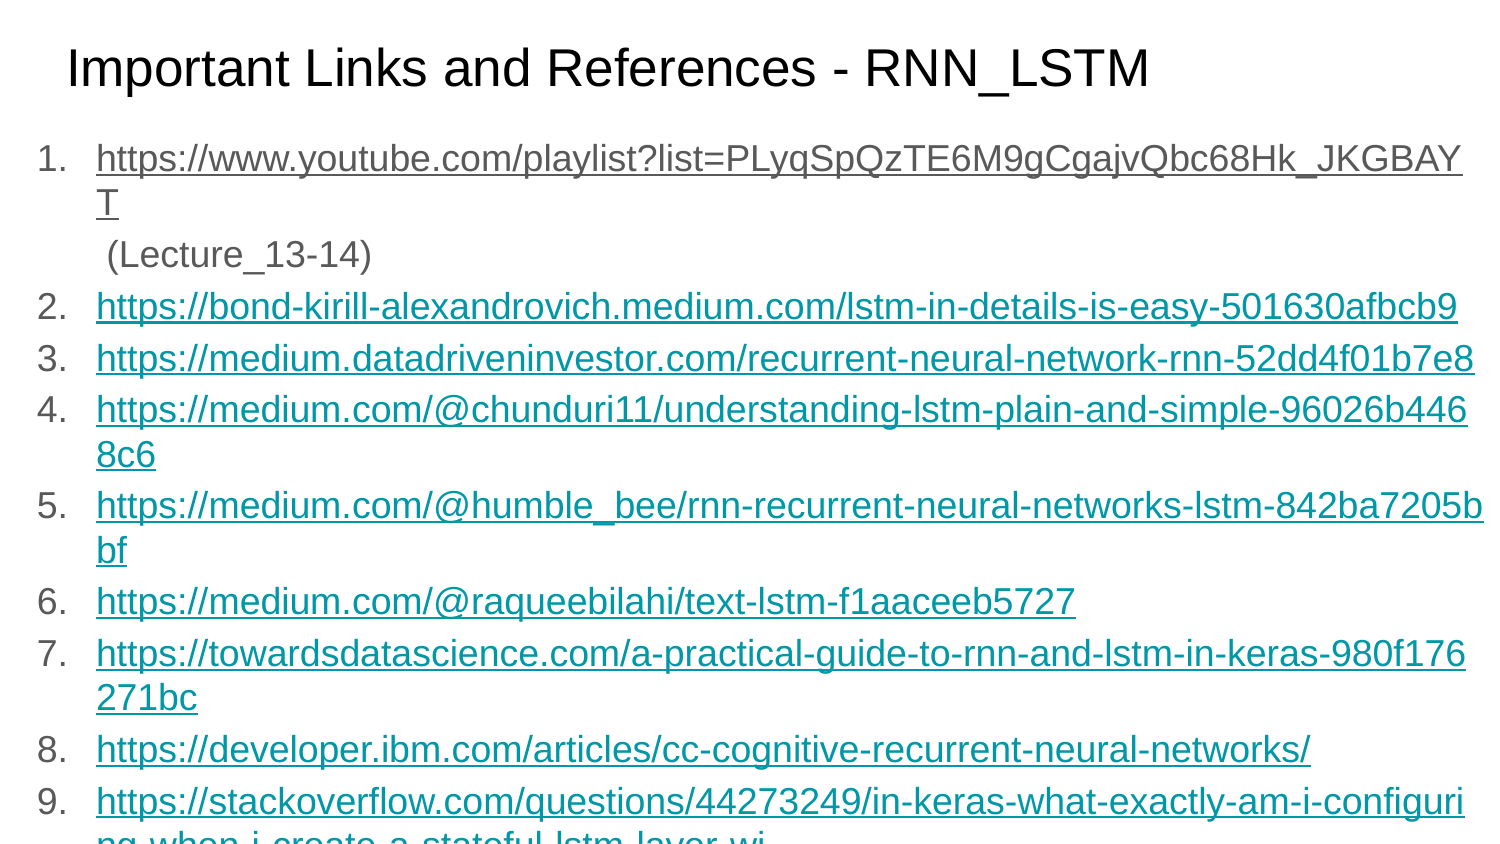

# Important Links and References - RNN_LSTM
https://www.youtube.com/playlist?list=PLyqSpQzTE6M9gCgajvQbc68Hk_JKGBAYT (Lecture_13-14)
https://bond-kirill-alexandrovich.medium.com/lstm-in-details-is-easy-501630afbcb9
https://medium.datadriveninvestor.com/recurrent-neural-network-rnn-52dd4f01b7e8
https://medium.com/@chunduri11/understanding-lstm-plain-and-simple-96026b4468c6
https://medium.com/@humble_bee/rnn-recurrent-neural-networks-lstm-842ba7205bbf
https://medium.com/@raqueebilahi/text-lstm-f1aaceeb5727
https://towardsdatascience.com/a-practical-guide-to-rnn-and-lstm-in-keras-980f176271bc
https://developer.ibm.com/articles/cc-cognitive-recurrent-neural-networks/
https://stackoverflow.com/questions/44273249/in-keras-what-exactly-am-i-configuring-when-i-create-a-stateful-lstm-layer-wi
https://stats.stackexchange.com/questions/365428/difference-between-a-single-unit-lstm-and-3-unit-lstm-neural-network/365600
https://www.youtube.com/watch?v=9TFnjJkfqmA
https://www.ssla.co.uk/long-short-term-memory/